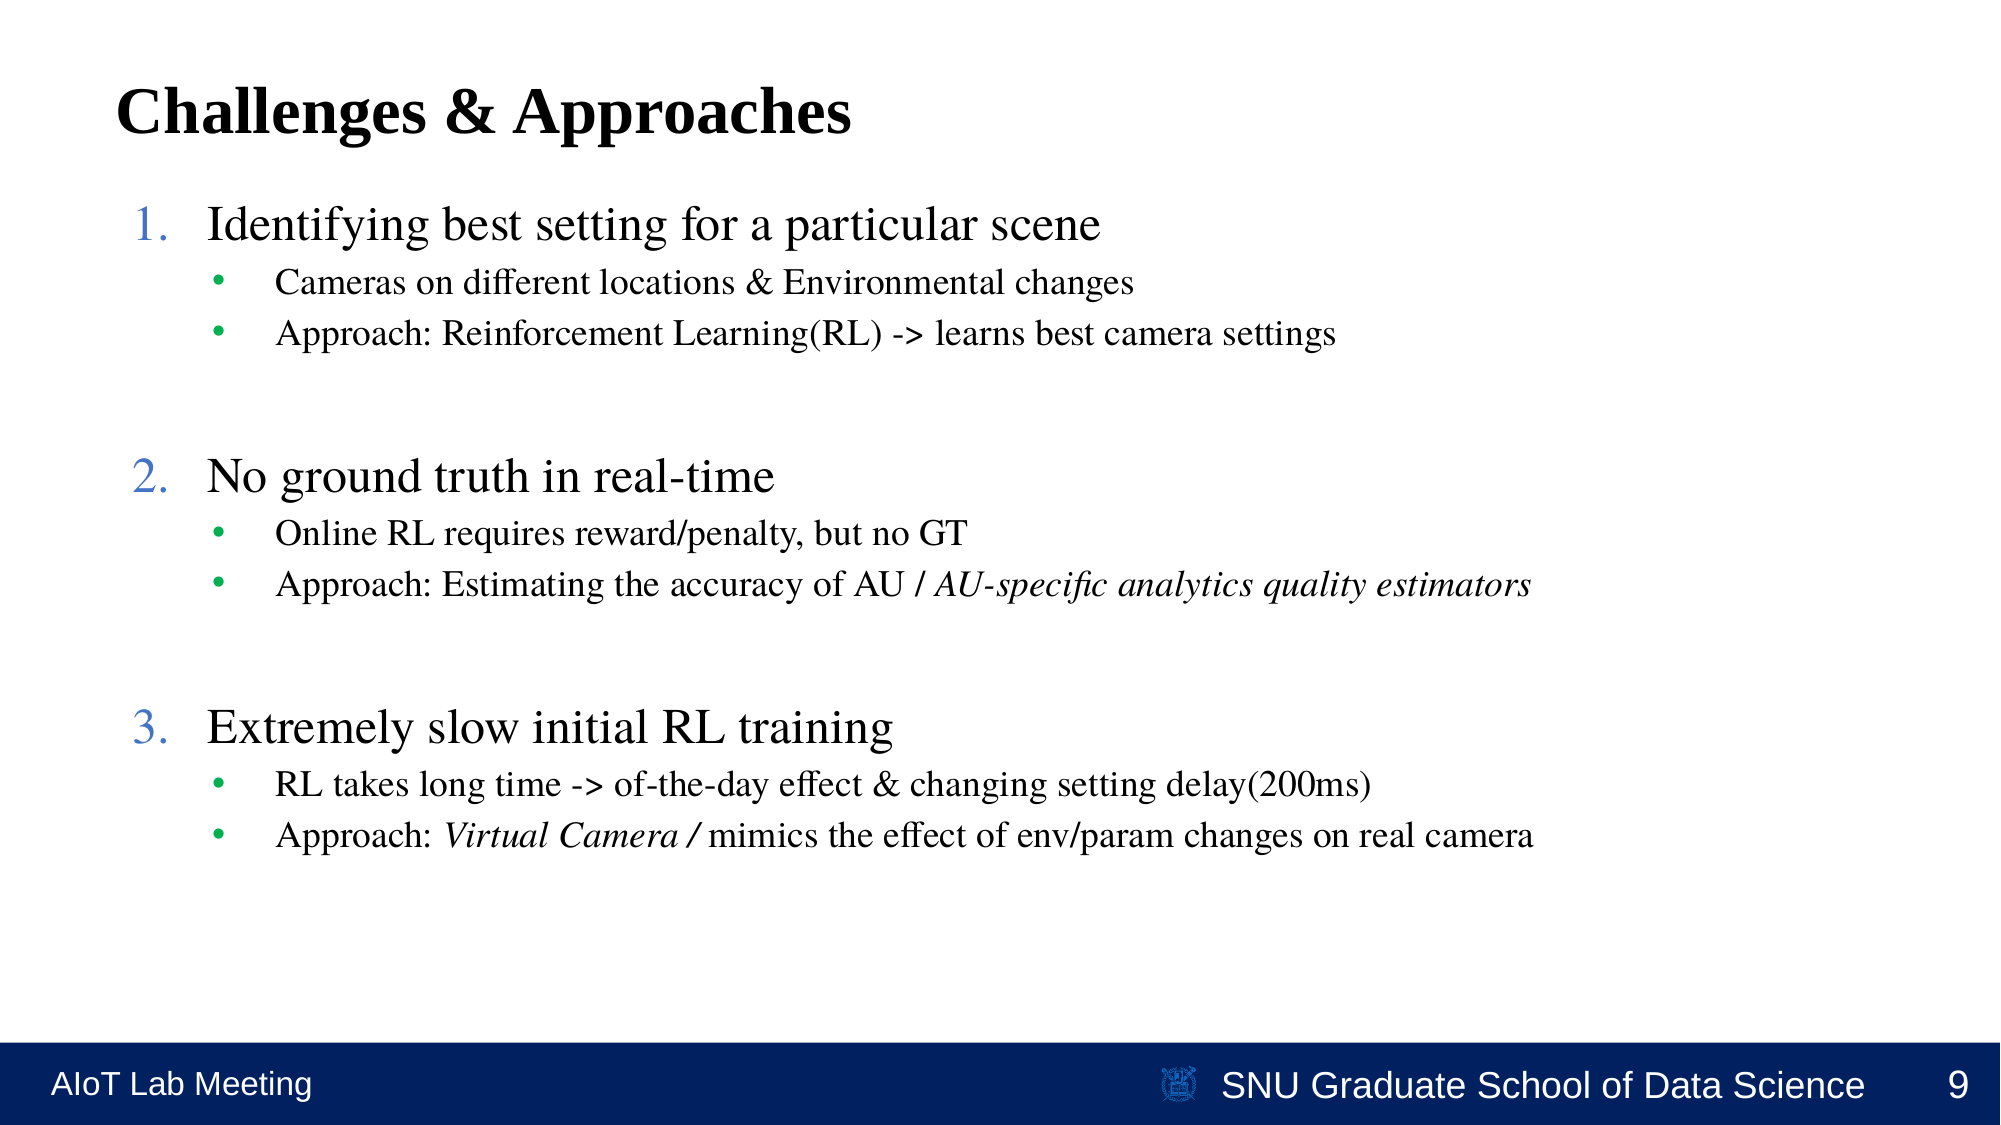

# Challenges & Approaches
Identifying best setting for a particular scene
Cameras on different locations & Environmental changes
Approach: Reinforcement Learning(RL) -> learns best camera settings

No ground truth in real-time
Online RL requires reward/penalty, but no GT
Approach: Estimating the accuracy of AU / AU-specific analytics quality estimators

Extremely slow initial RL training
RL takes long time -> of-the-day effect & changing setting delay(200ms)
Approach: Virtual Camera / mimics the effect of env/param changes on real camera
AIoT Lab Meeting